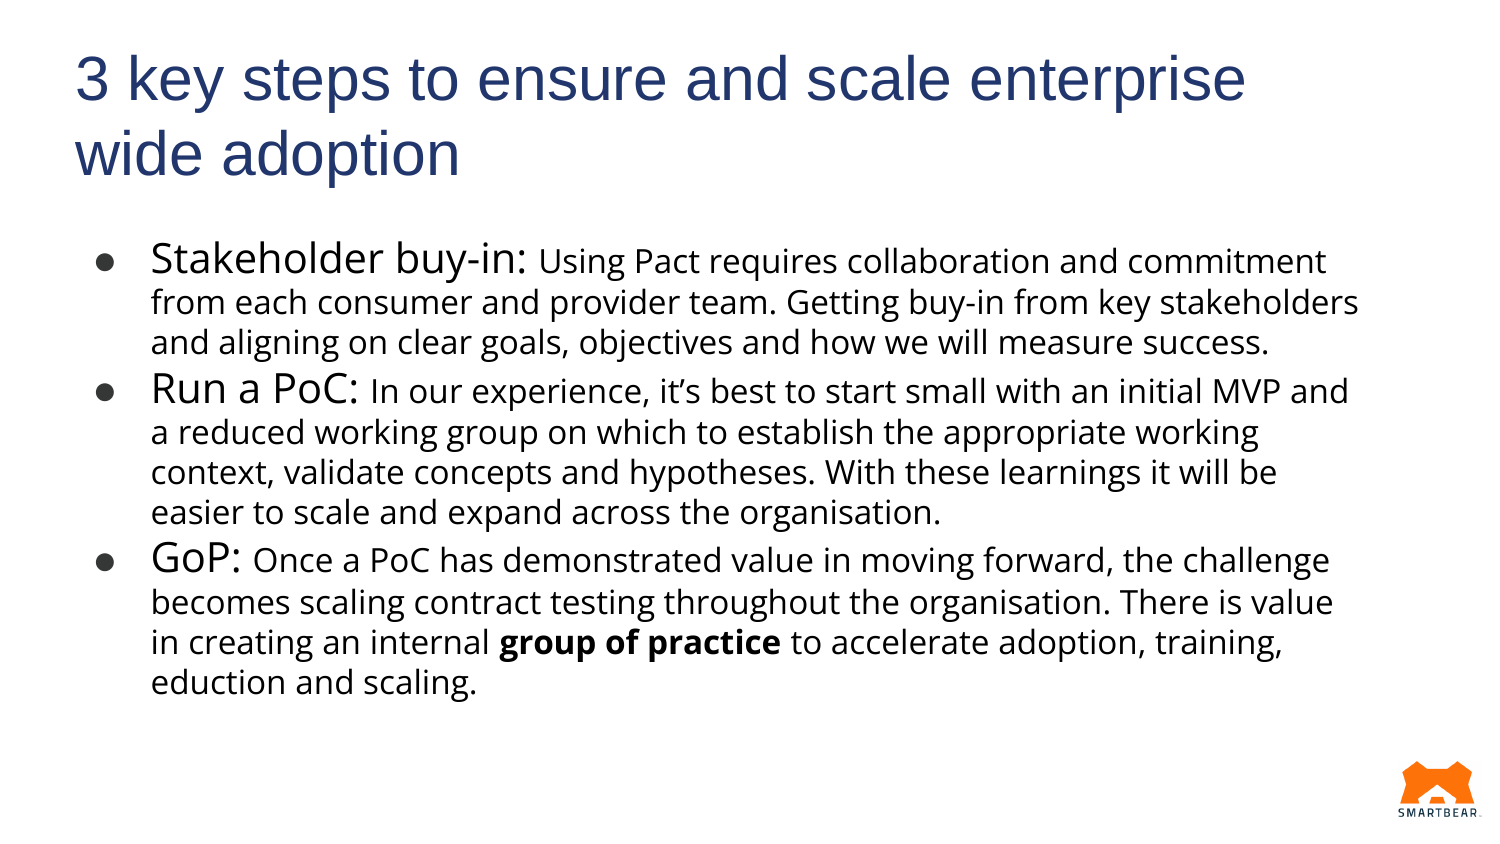

# 3 key steps to ensure and scale enterprise wide adoption
Stakeholder buy-in: Using Pact requires collaboration and commitment from each consumer and provider team. Getting buy-in from key stakeholders and aligning on clear goals, objectives and how we will measure success.
Run a PoC: In our experience, it’s best to start small with an initial MVP and a reduced working group on which to establish the appropriate working context, validate concepts and hypotheses. With these learnings it will be easier to scale and expand across the organisation.
GoP: Once a PoC has demonstrated value in moving forward, the challenge becomes scaling contract testing throughout the organisation. There is value in creating an internal group of practice to accelerate adoption, training, eduction and scaling.